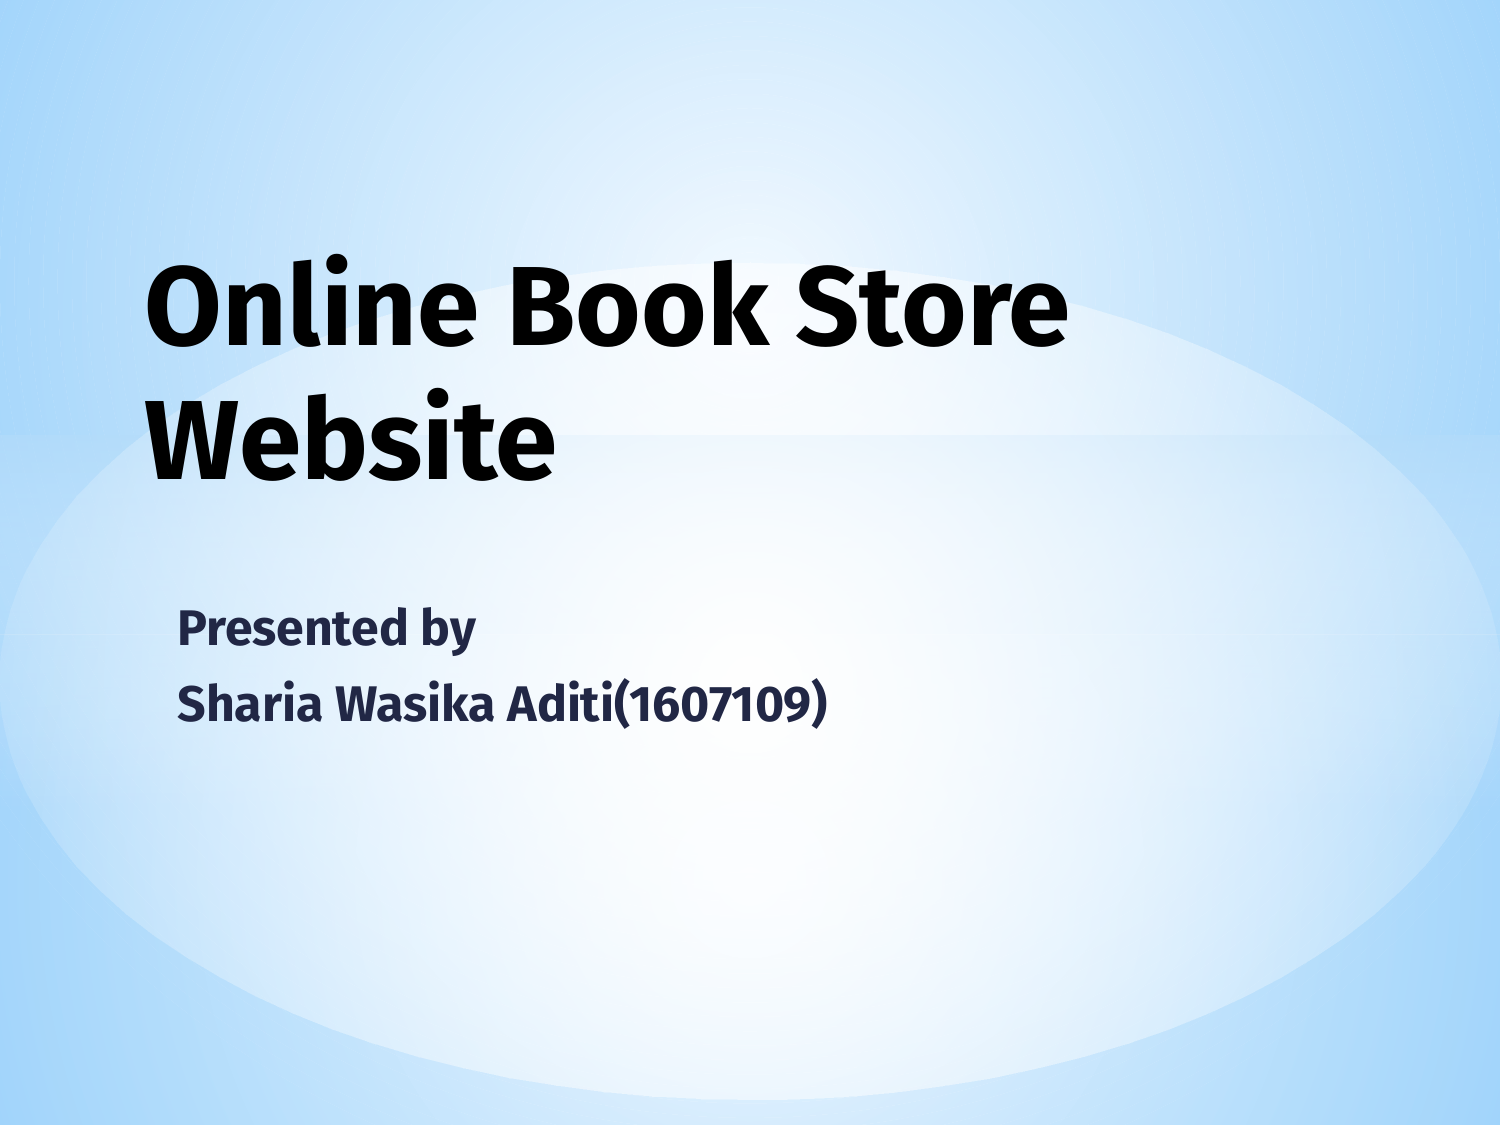

# Online Book Store Website
Presented by
Sharia Wasika Aditi(1607109)